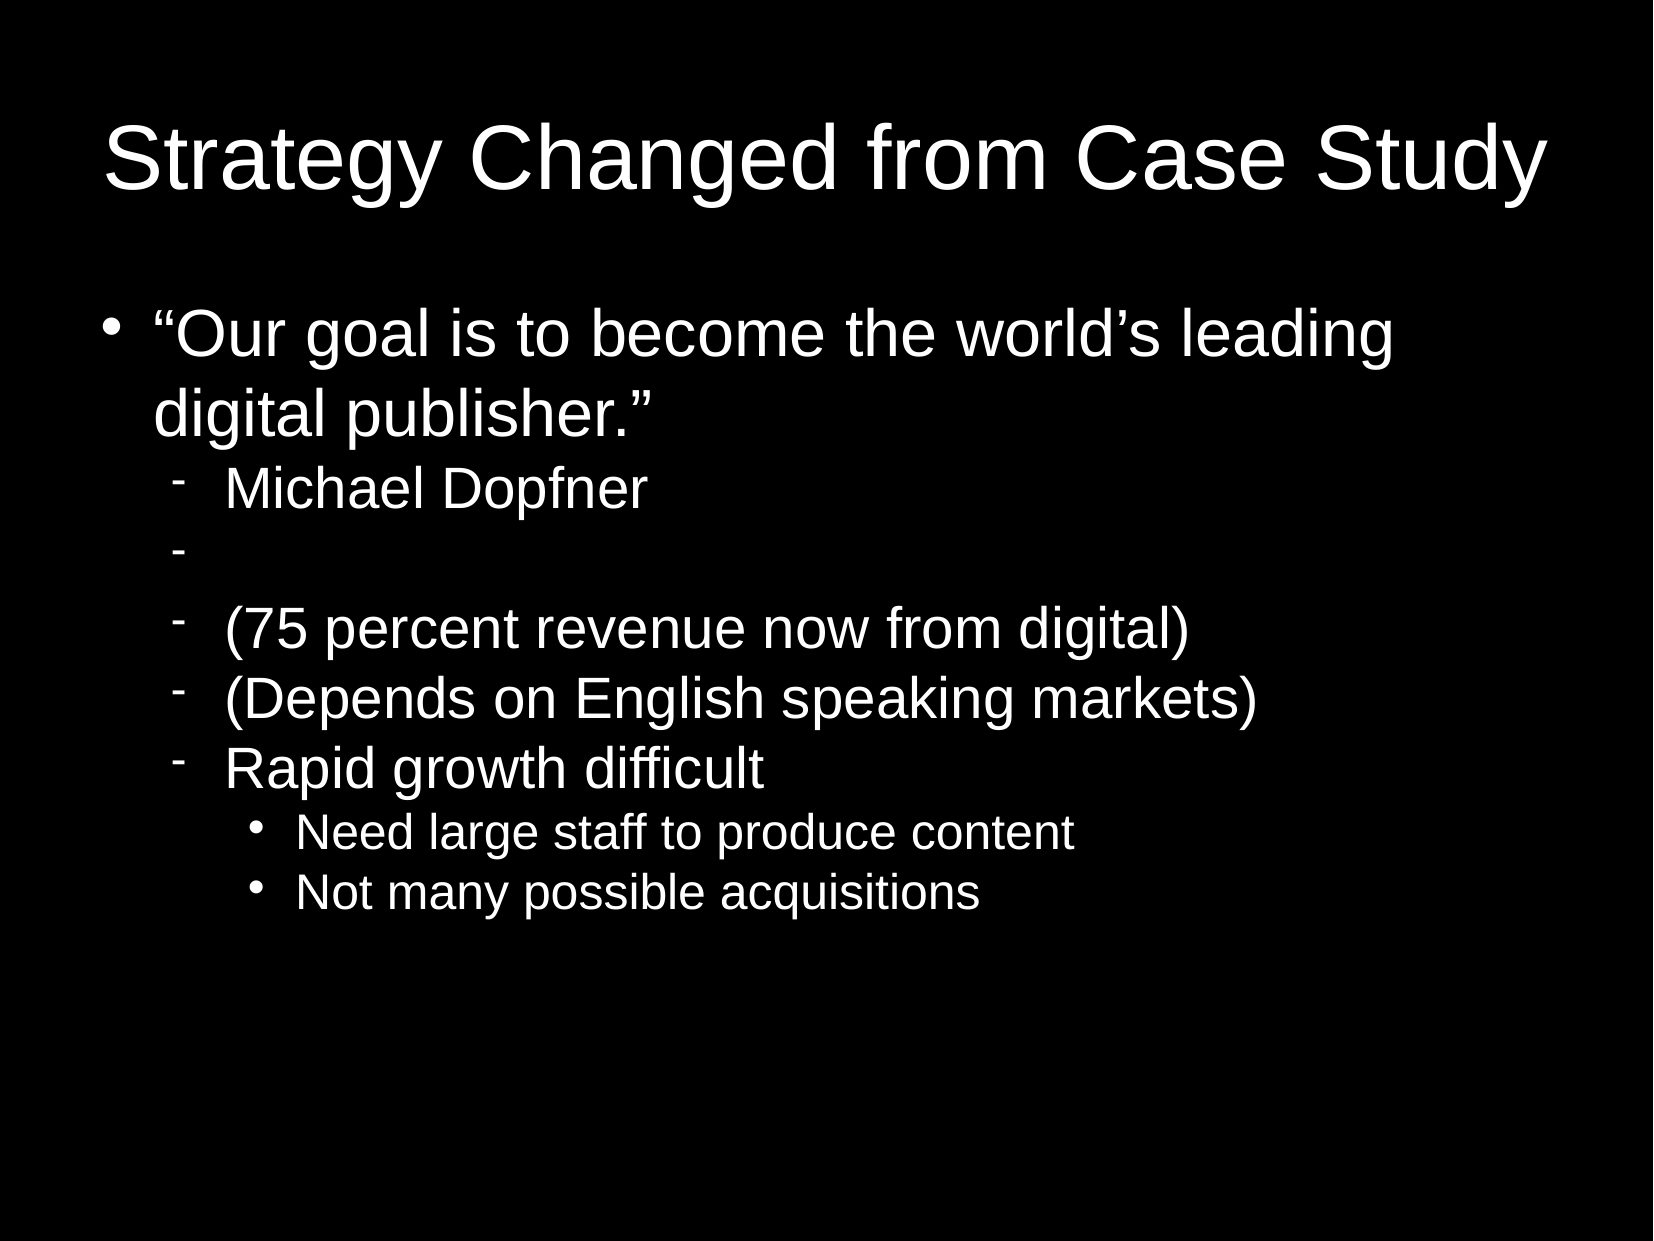

Strategy Changed from Case Study
“Our goal is to become the world’s leading digital publisher.”
Michael Dopfner

(75 percent revenue now from digital)
(Depends on English speaking markets)
Rapid growth difficult
Need large staff to produce content
Not many possible acquisitions